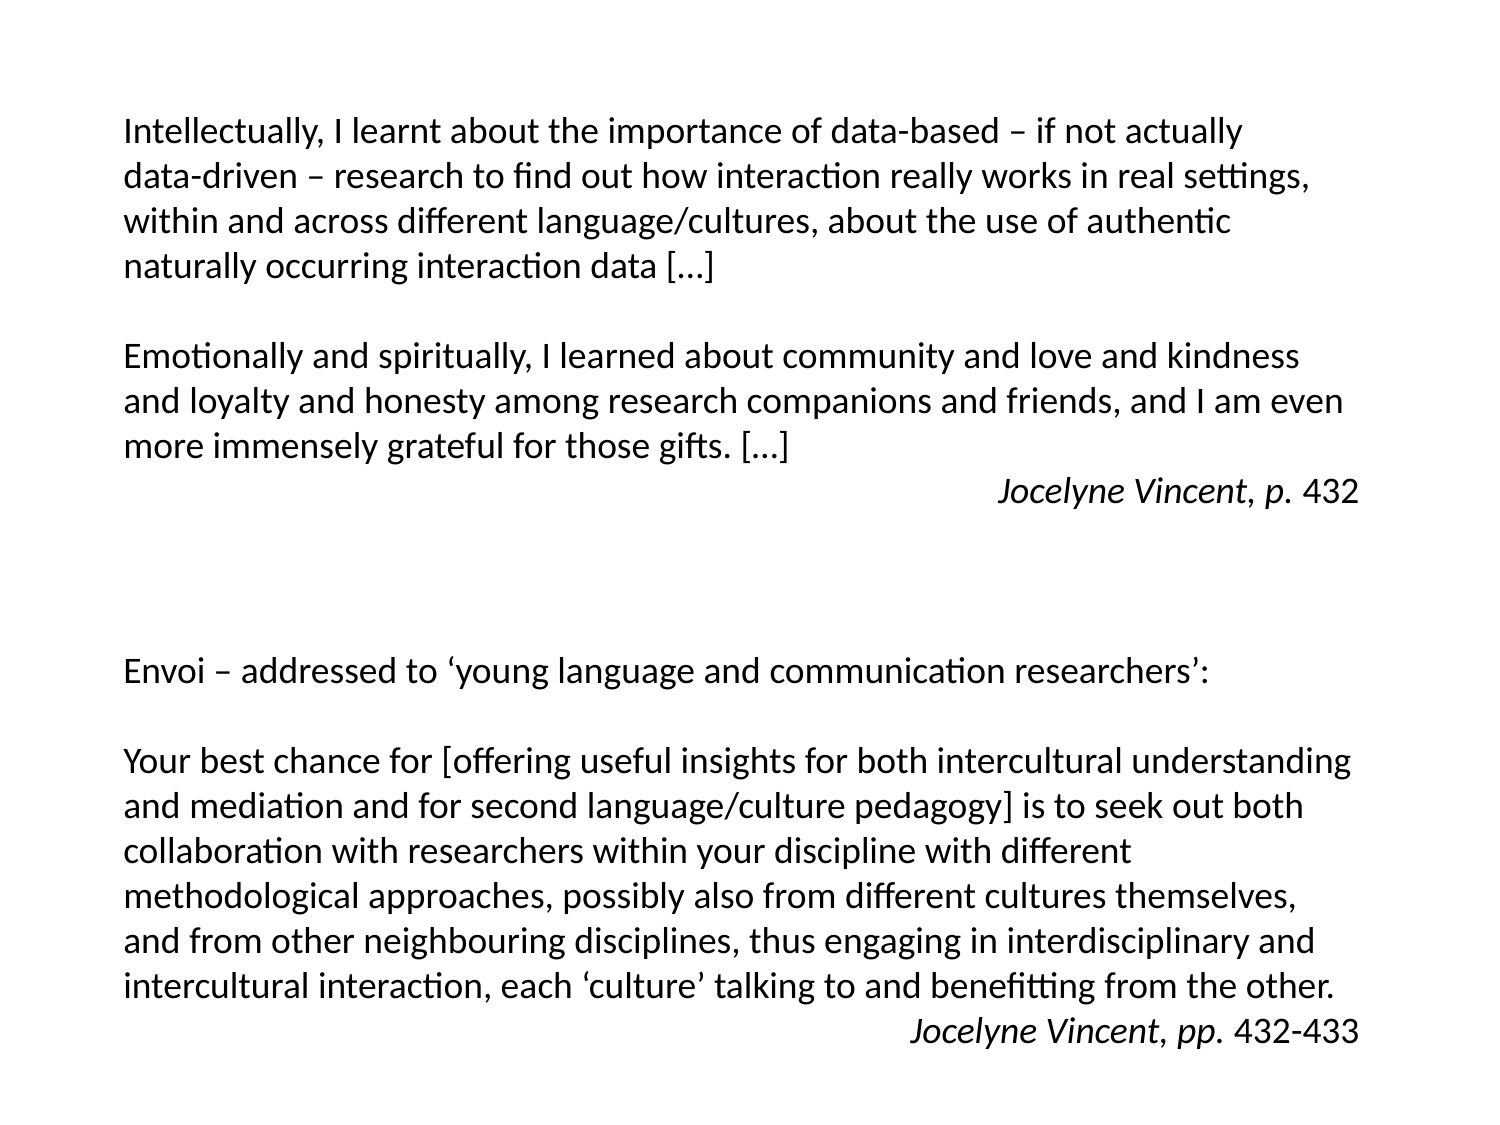

Intellectually, I learnt about the importance of data-based – if not actually
data-driven – research to find out how interaction really works in real settings,
within and across different language/cultures, about the use of authentic naturally occurring interaction data […]

Emotionally and spiritually, I learned about community and love and kindness
and loyalty and honesty among research companions and friends, and I am even
more immensely grateful for those gifts. […]
Jocelyne Vincent, p. 432

Envoi – addressed to ‘young language and communication researchers’:

Your best chance for [offering useful insights for both intercultural understanding and mediation and for second language/culture pedagogy] is to seek out both collaboration with researchers within your discipline with different methodological approaches, possibly also from different cultures themselves, and from other neighbouring disciplines, thus engaging in interdisciplinary and intercultural interaction, each ‘culture’ talking to and benefitting from the other.
Jocelyne Vincent, pp. 432-433